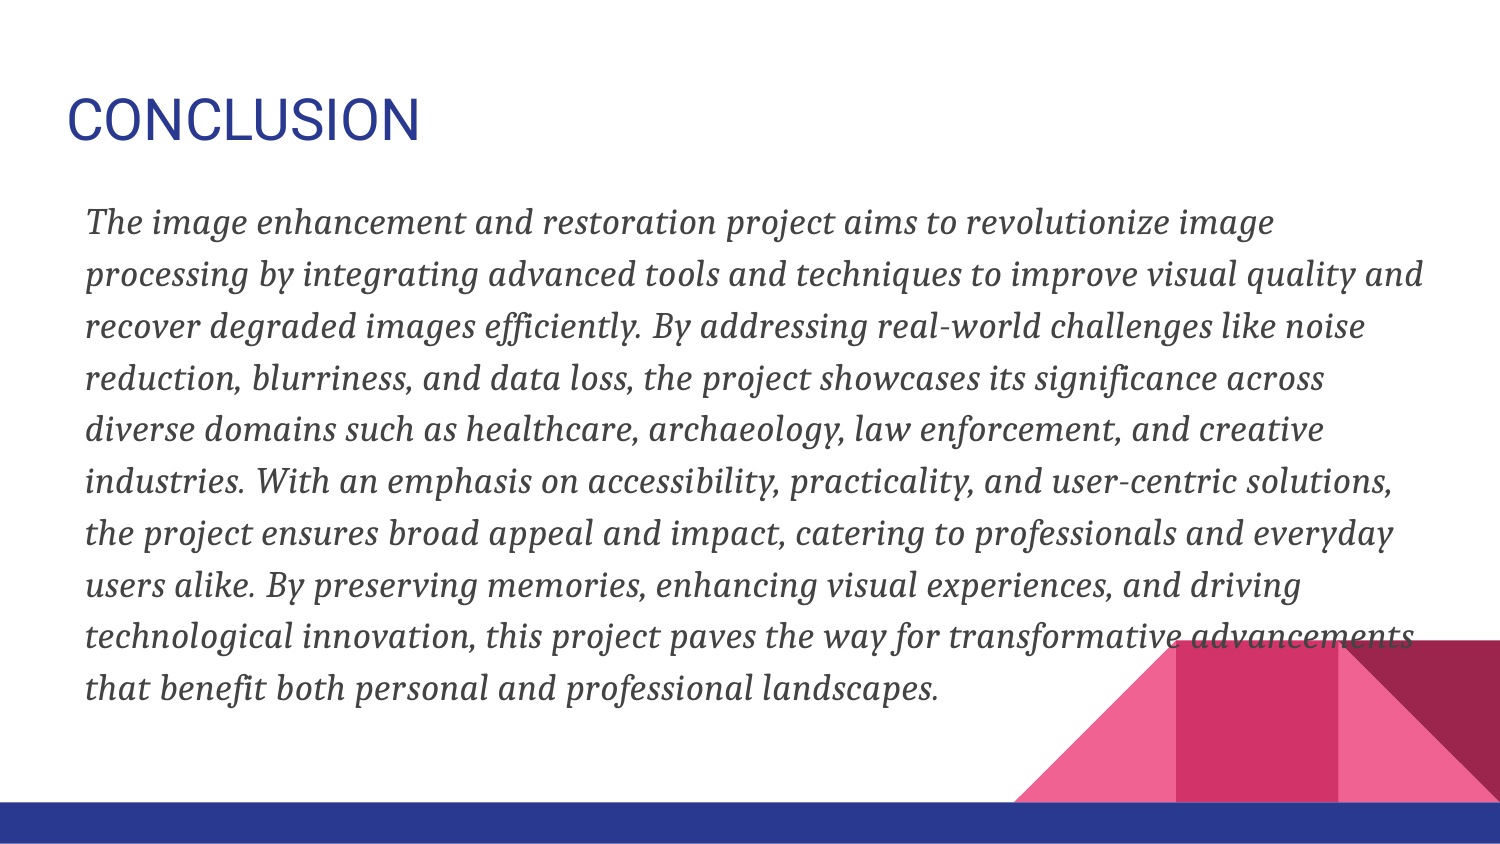

# CONCLUSION
The image enhancement and restoration project aims to revolutionize image processing by integrating advanced tools and techniques to improve visual quality and recover degraded images efficiently. By addressing real-world challenges like noise reduction, blurriness, and data loss, the project showcases its significance across diverse domains such as healthcare, archaeology, law enforcement, and creative industries. With an emphasis on accessibility, practicality, and user-centric solutions, the project ensures broad appeal and impact, catering to professionals and everyday users alike. By preserving memories, enhancing visual experiences, and driving technological innovation, this project paves the way for transformative advancements that benefit both personal and professional landscapes.